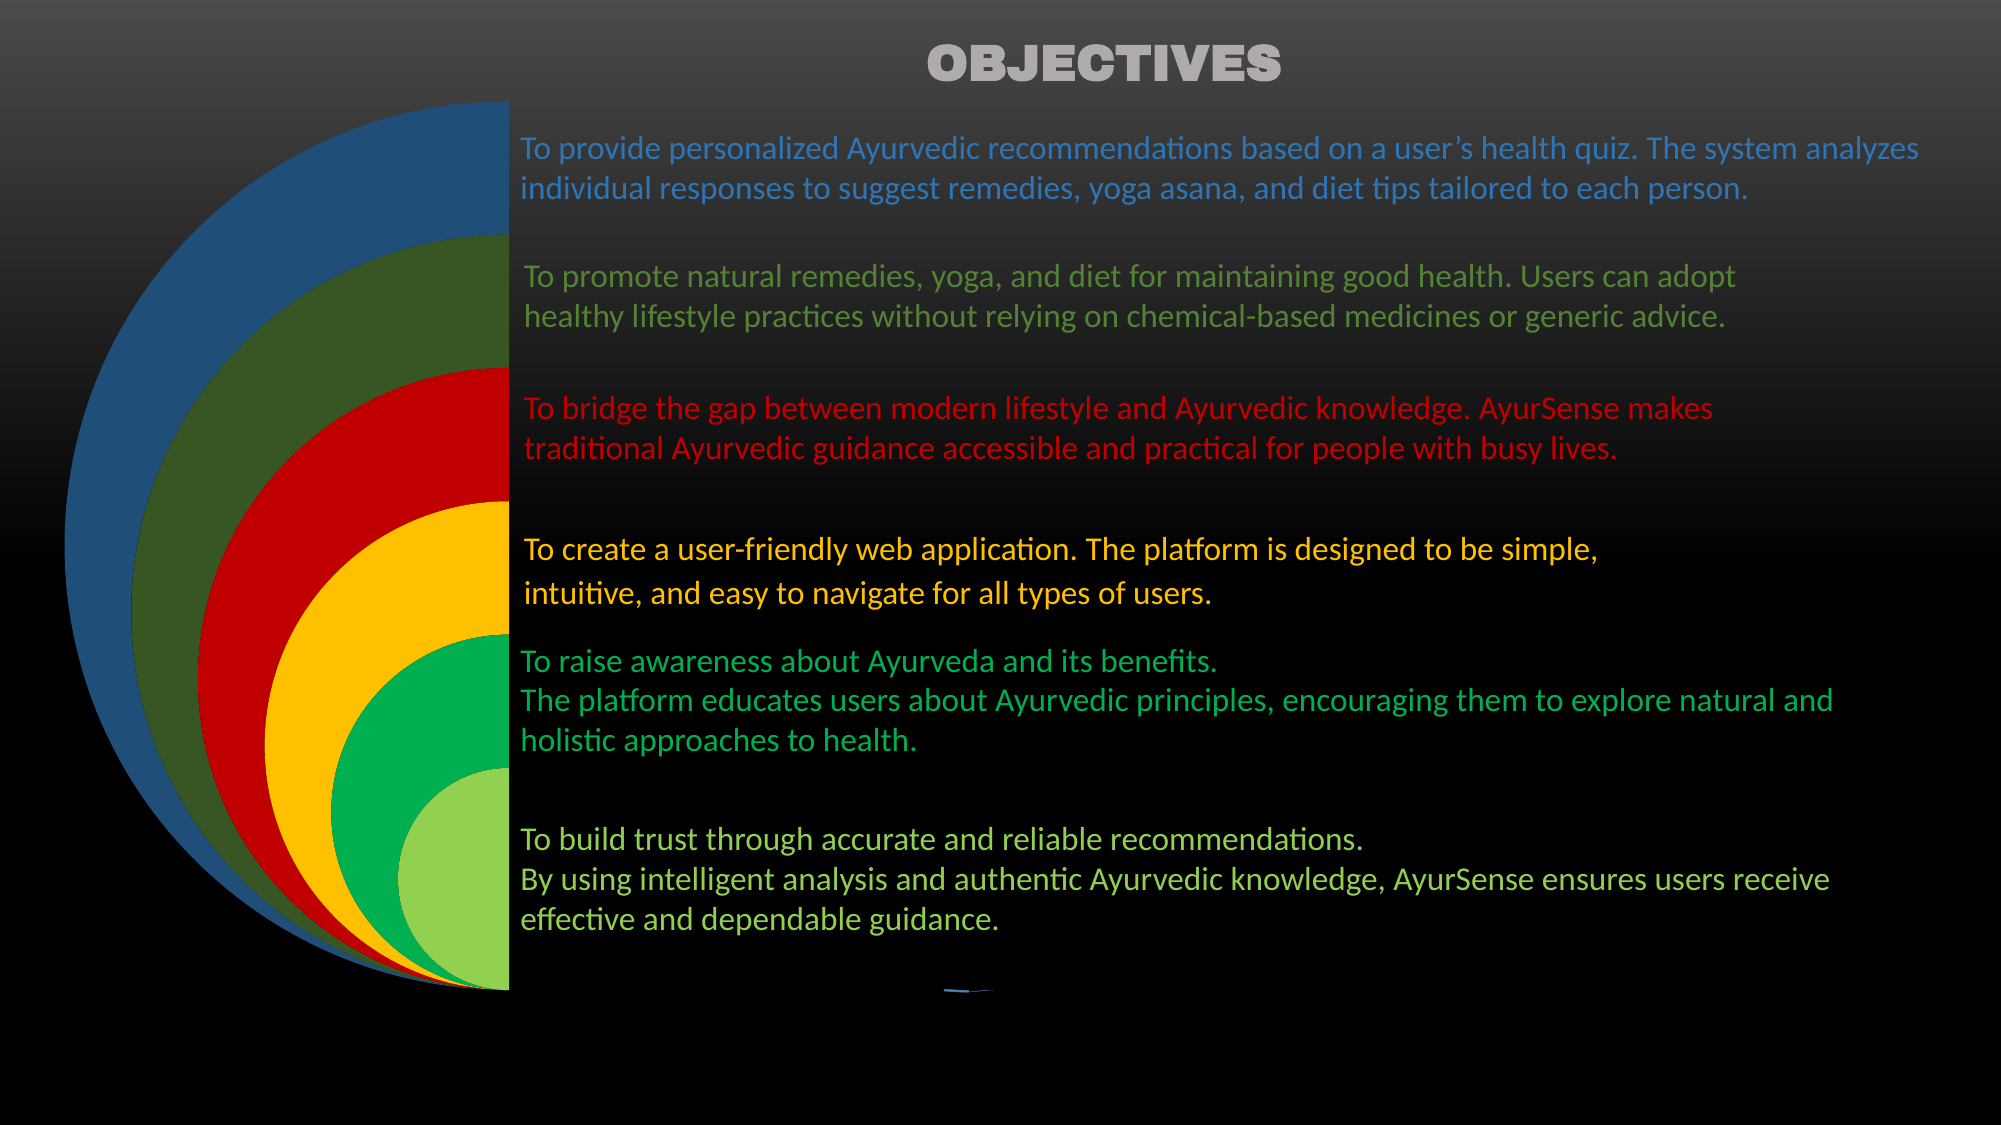

OBJECTIVES

To provide personalized Ayurvedic recommendations based on a user’s health quiz. The system analyzes individual responses to suggest remedies, yoga asana, and diet tips tailored to each person.

To promote natural remedies, yoga, and diet for maintaining good health. Users can adopt healthy lifestyle practices without relying on chemical-based medicines or generic advice.

To bridge the gap between modern lifestyle and Ayurvedic knowledge. AyurSense makes traditional Ayurvedic guidance accessible and practical for people with busy lives.

To create a user-friendly web application. The platform is designed to be simple, intuitive, and easy to navigate for all types of users.:
To raise awareness about Ayurveda and its benefits.
The platform educates users about Ayurvedic principles, encouraging them to explore natural and holistic approaches to health.

To build trust through accurate and reliable recommendations.
By using intelligent analysis and authentic Ayurvedic knowledge, AyurSense ensures users receive effective and dependable guidance.